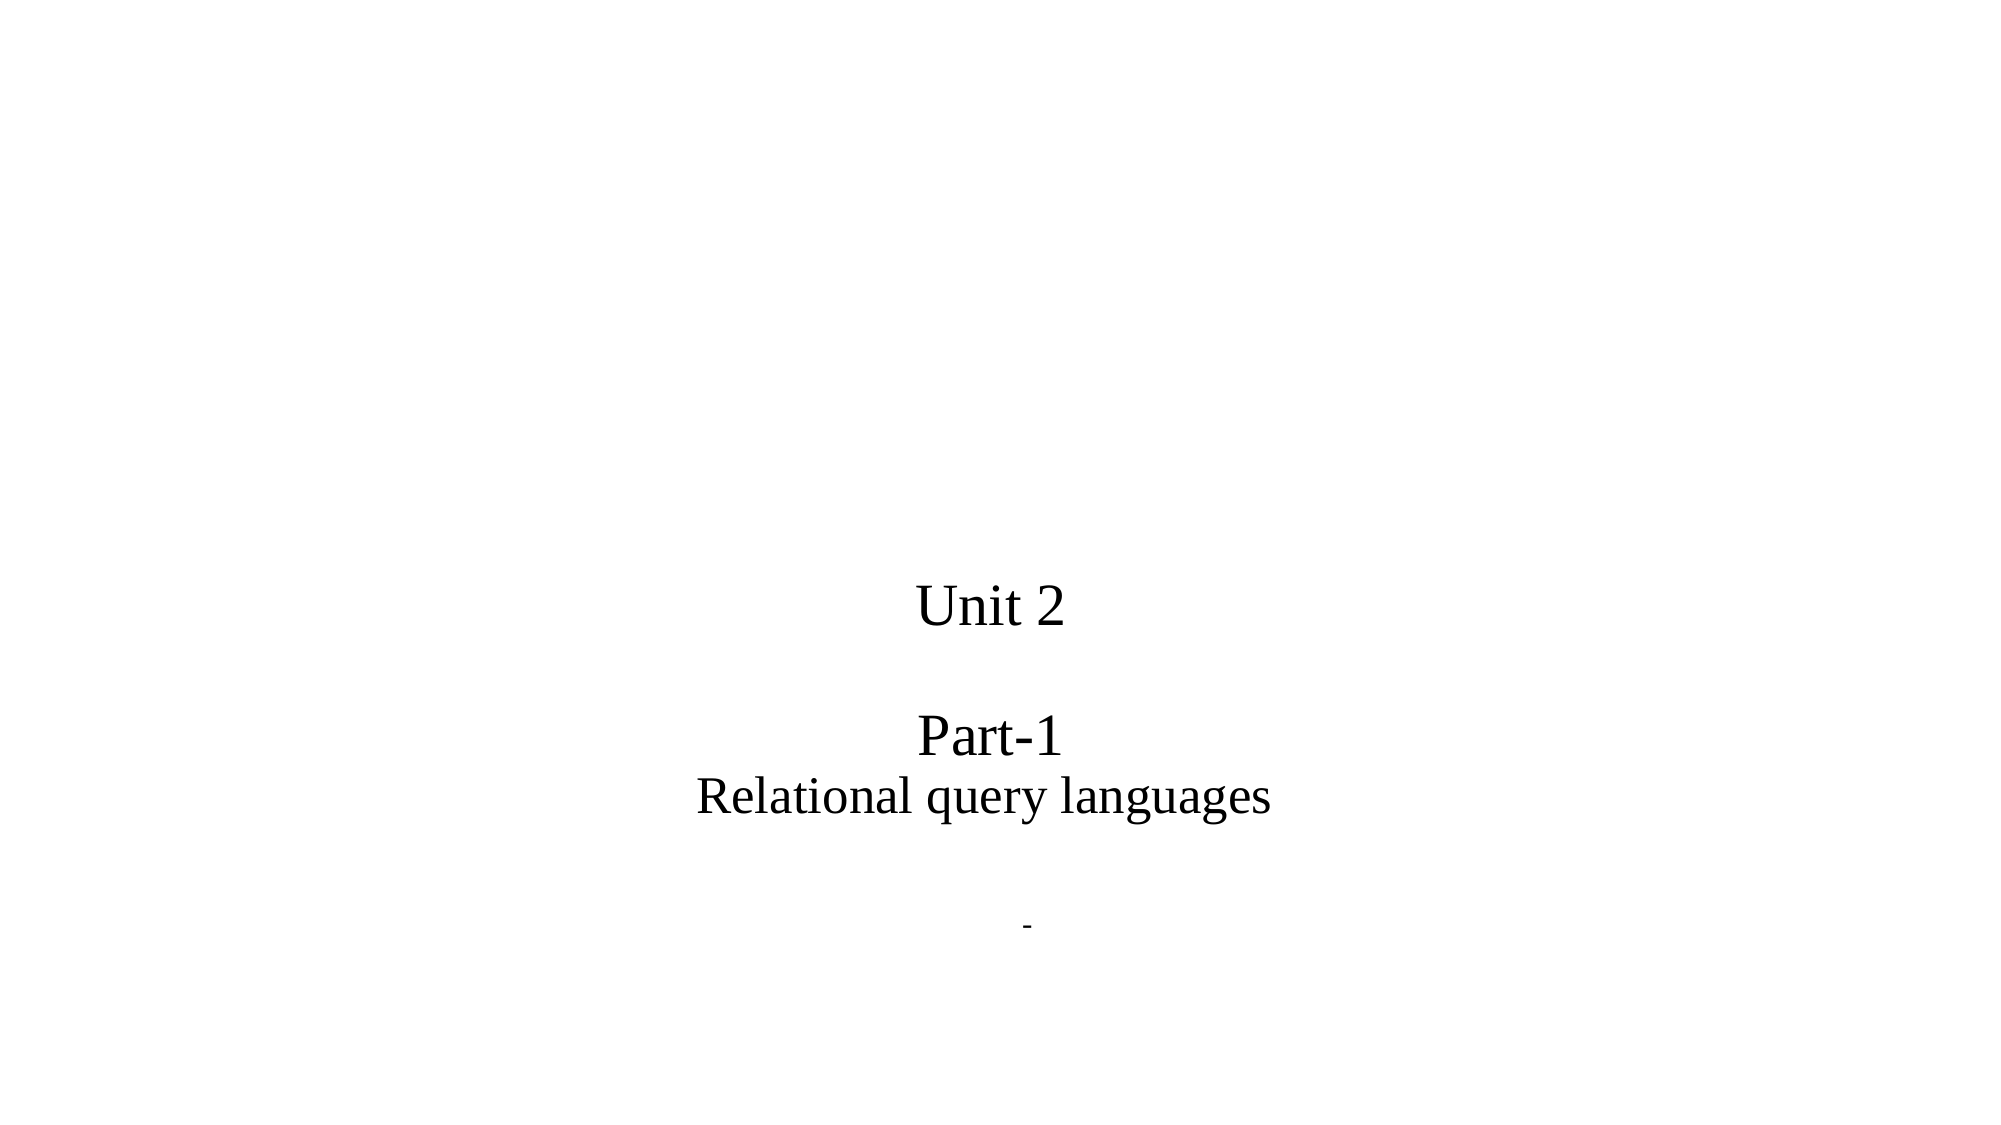

# Unit 2 Part-1 Relational query languages -